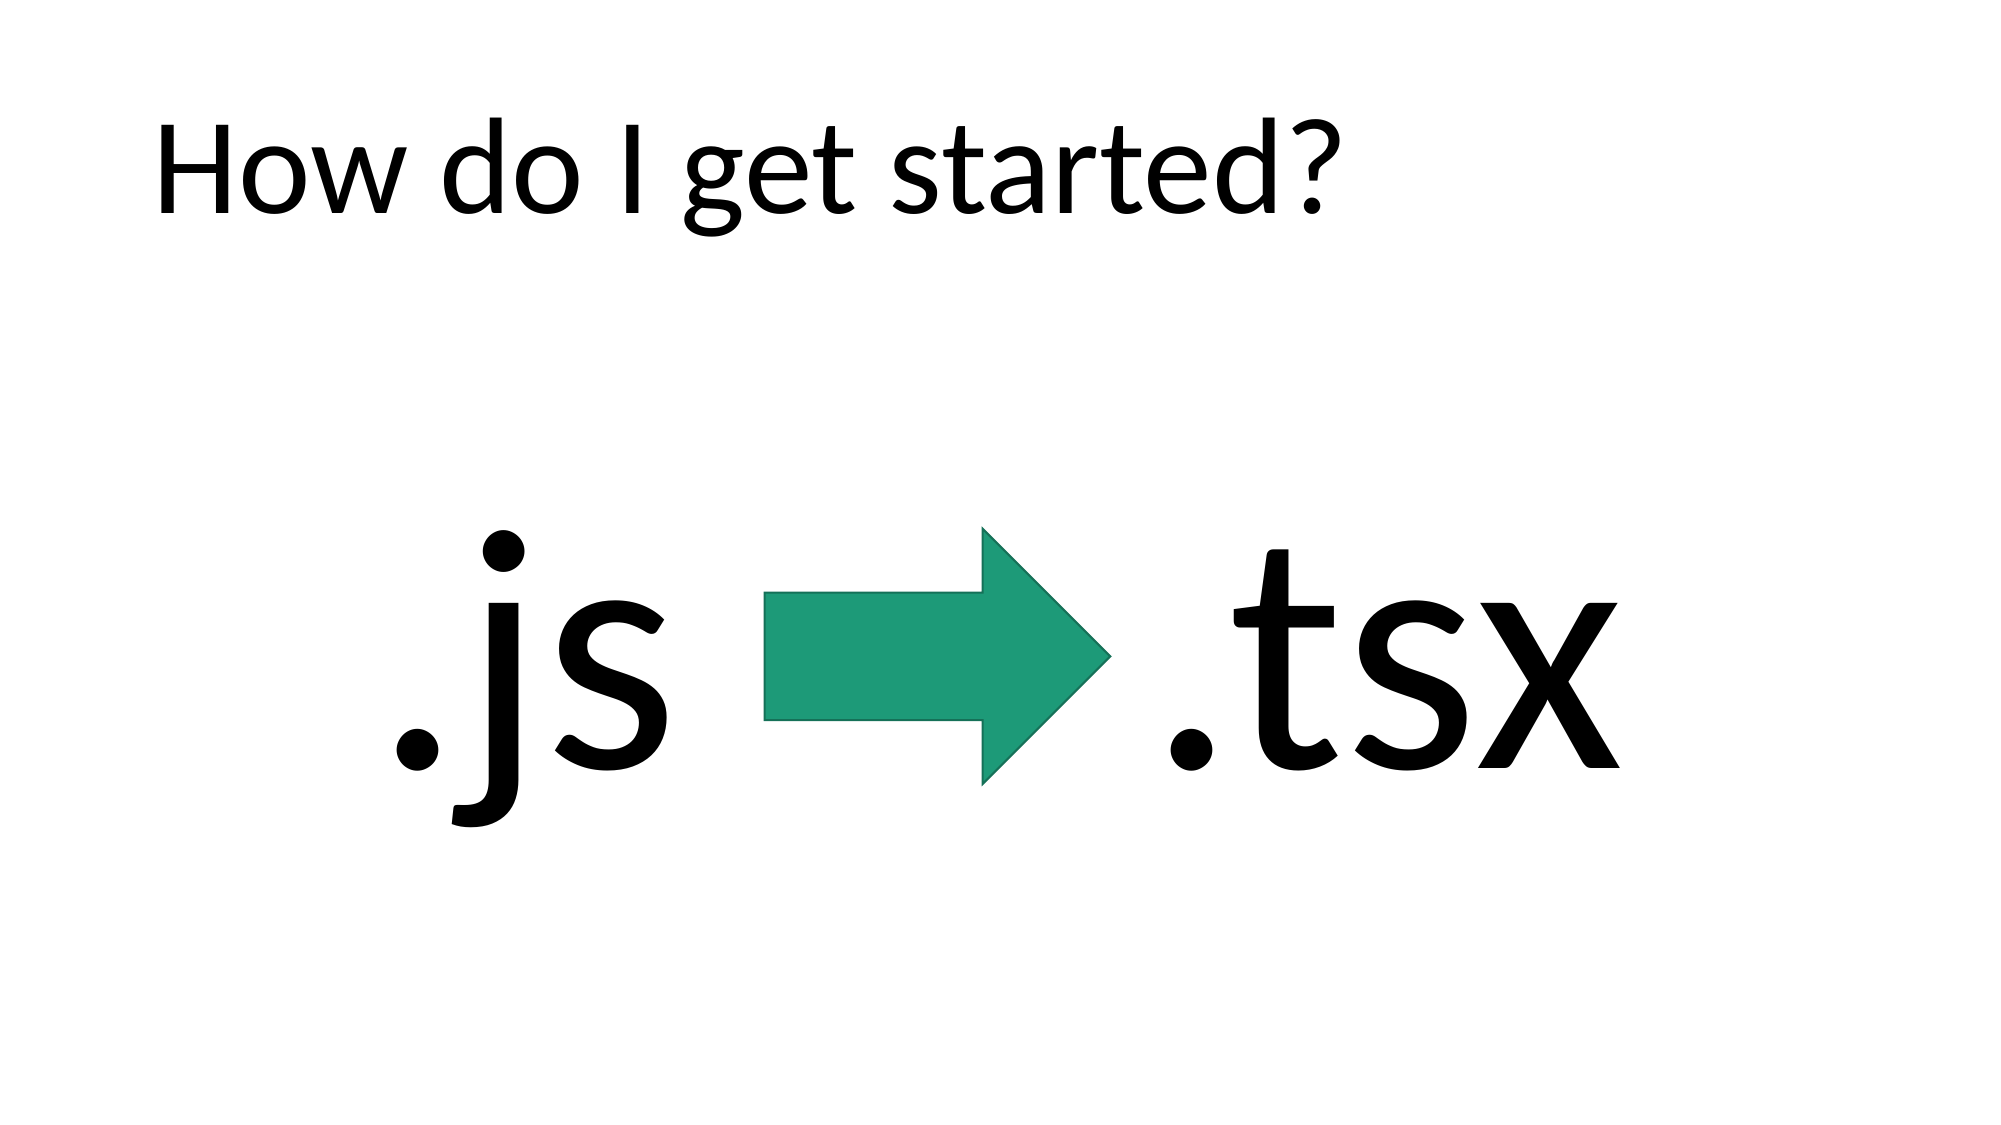

# How do I get started?
.js      .tsx